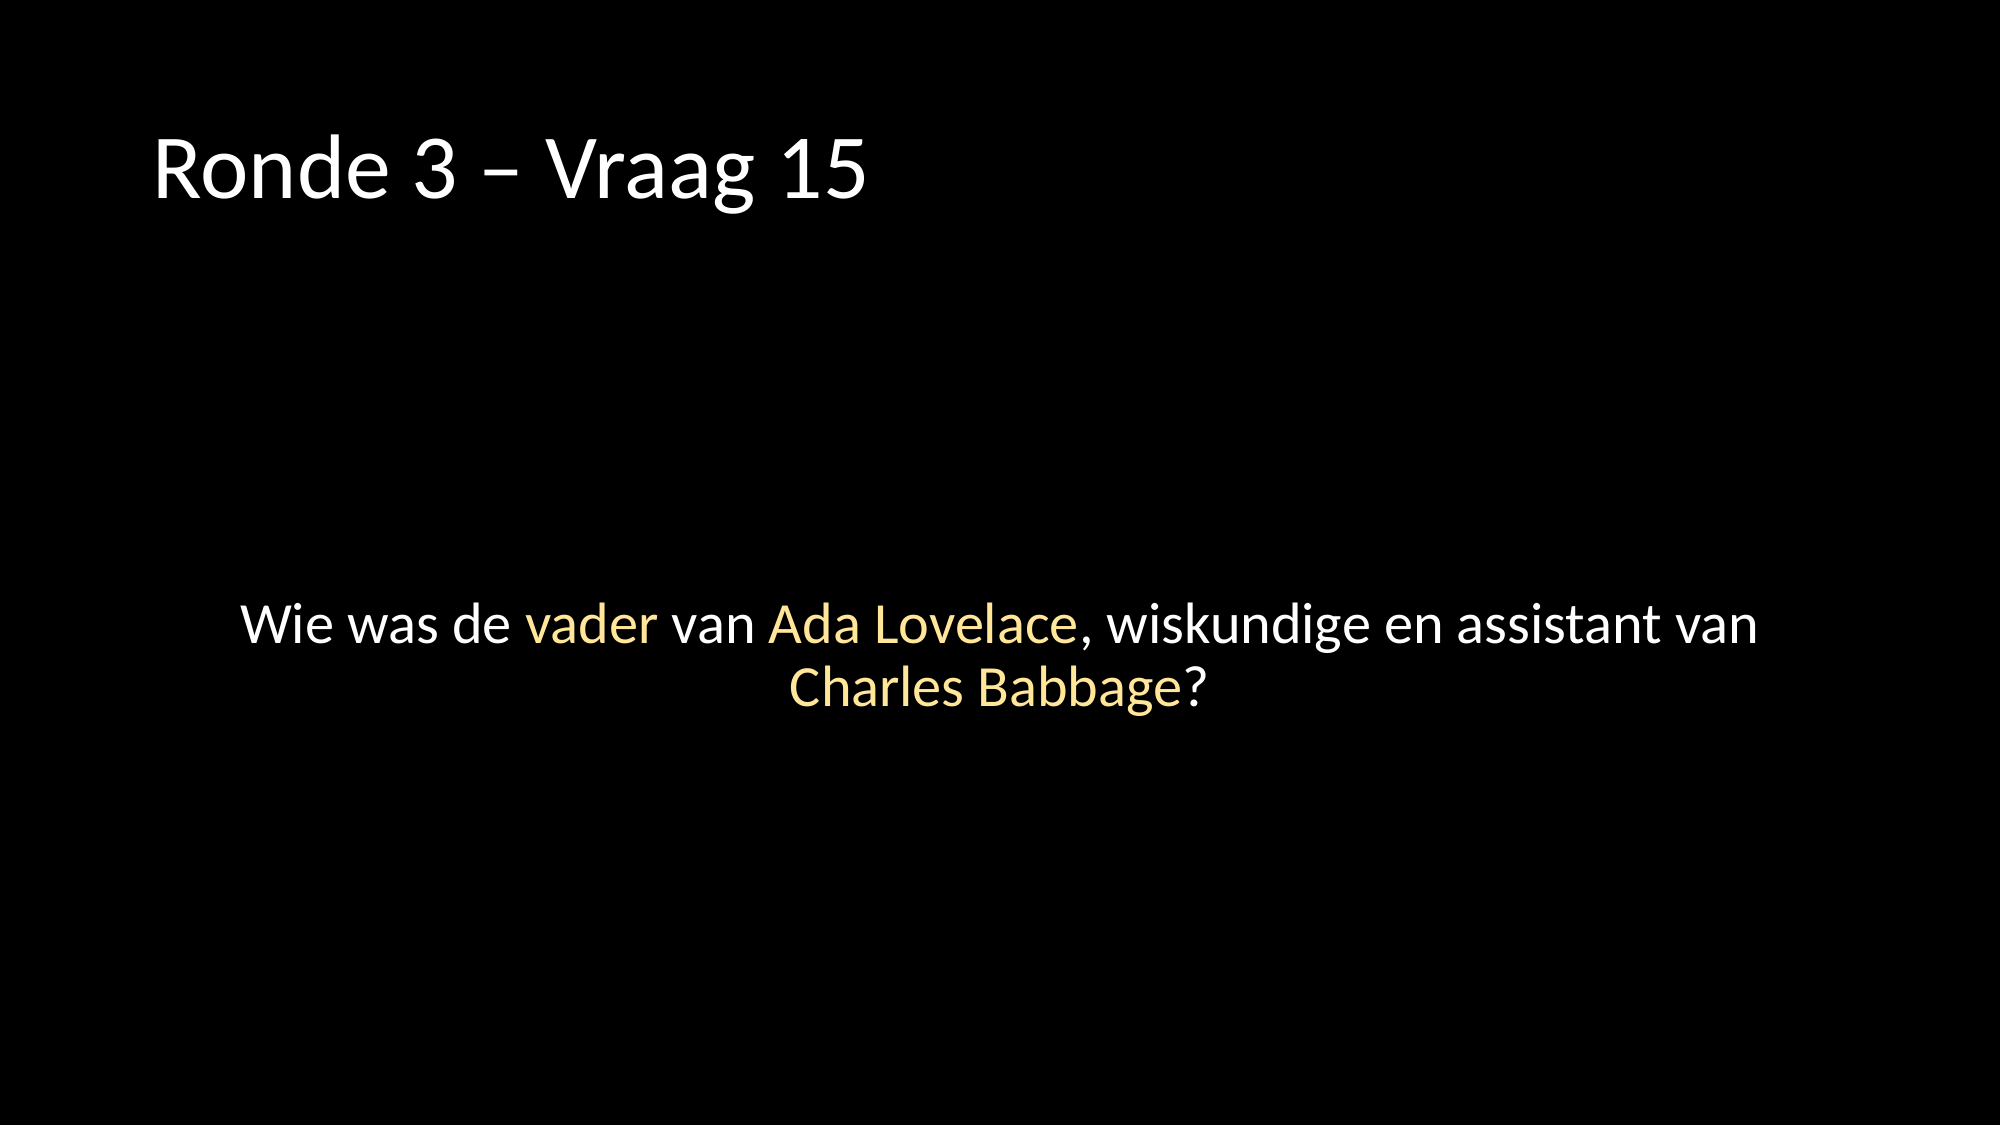

# Ronde 3 – Vraag 15
Wie was de vader van Ada Lovelace, wiskundige en assistant van Charles Babbage?